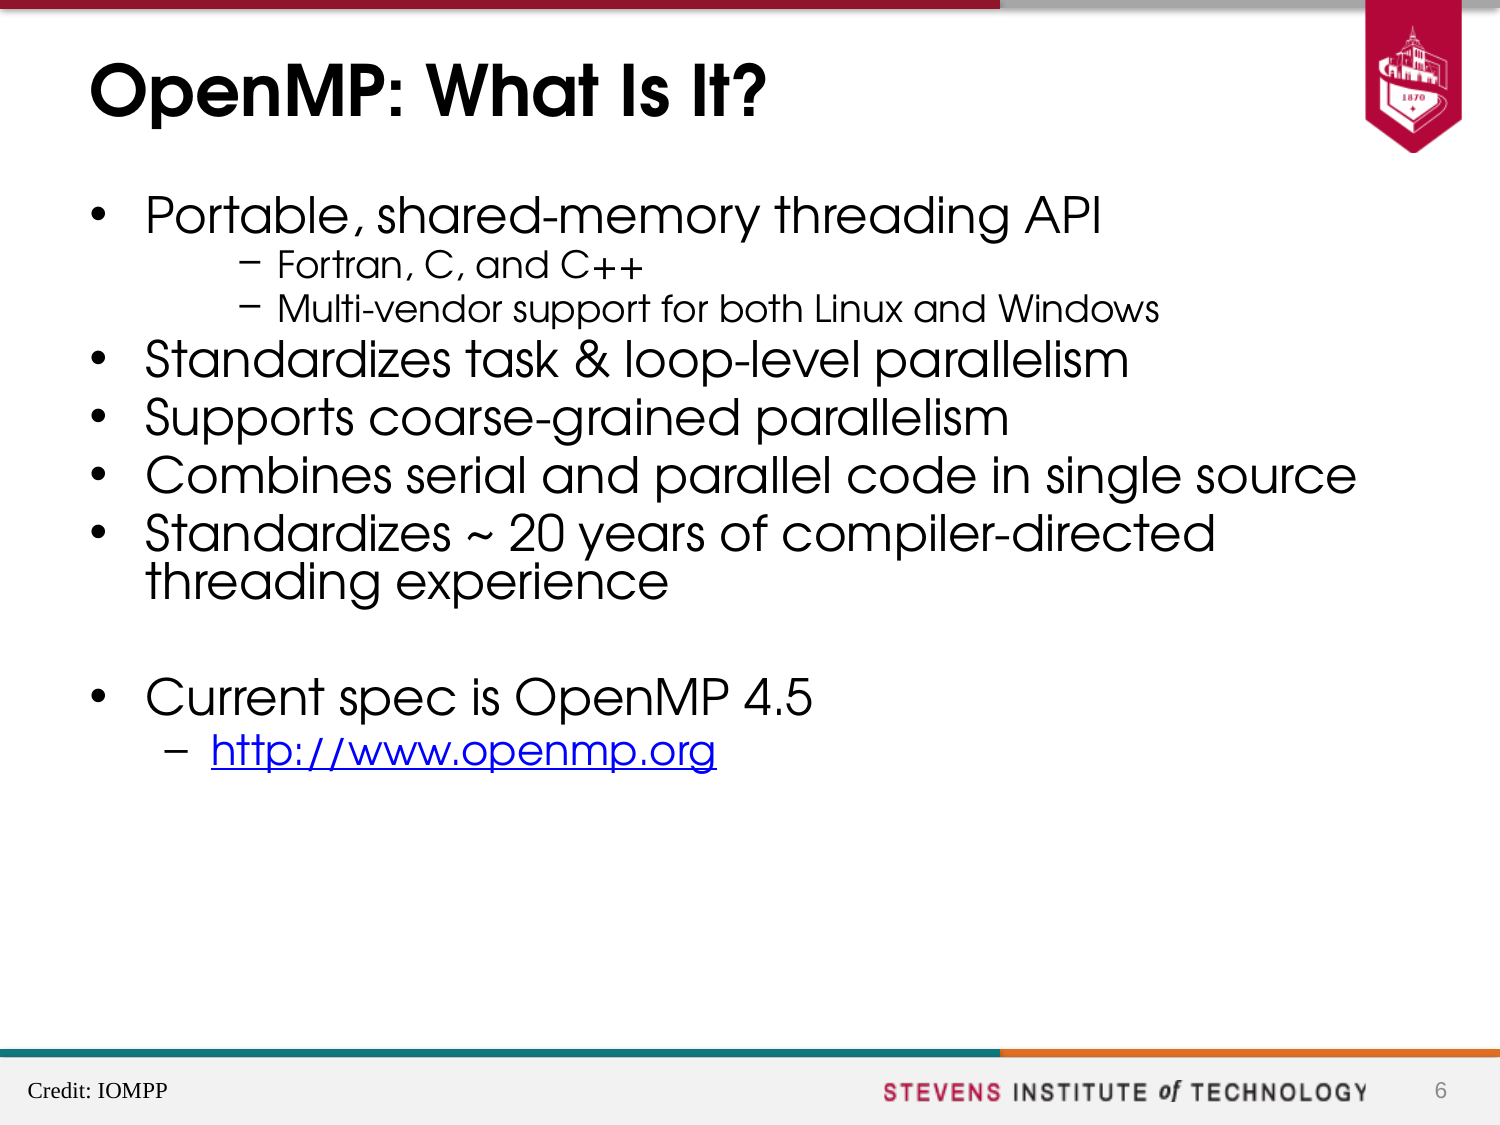

# OpenMP: What Is It?
Portable, shared-memory threading API
Fortran, C, and C++
Multi-vendor support for both Linux and Windows
Standardizes task & loop-level parallelism
Supports coarse-grained parallelism
Combines serial and parallel code in single source
Standardizes ~ 20 years of compiler-directed threading experience

Current spec is OpenMP 4.5
http://www.openmp.org

6
Credit: IOMPP